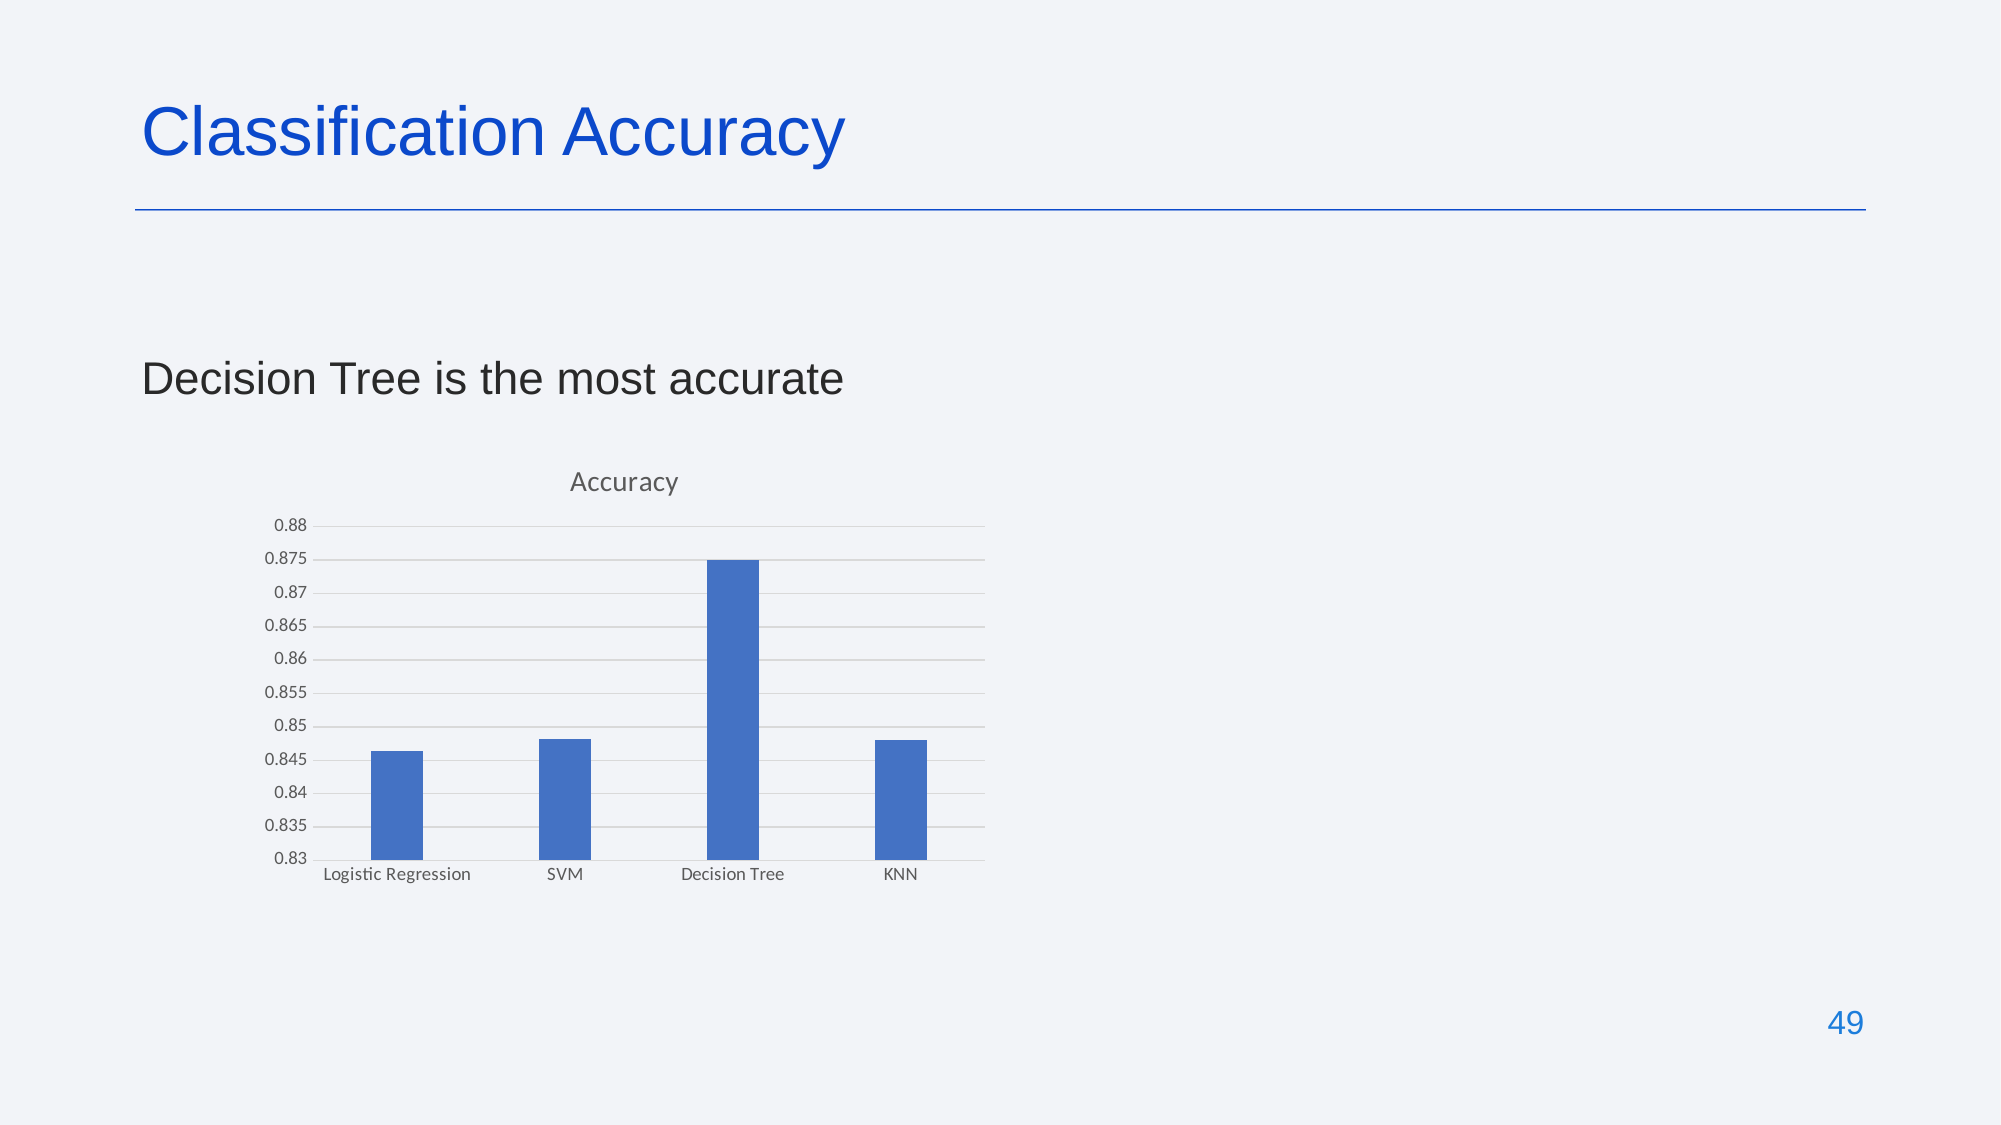

Classification Accuracy
Decision Tree is the most accurate

### Chart:

| Category | Accuracy |
|---|---|
| Logistic Regression | 0.8464 |
| SVM | 0.8482 |
| Decision Tree | 0.875 |
| KNN | 0.848 |
49